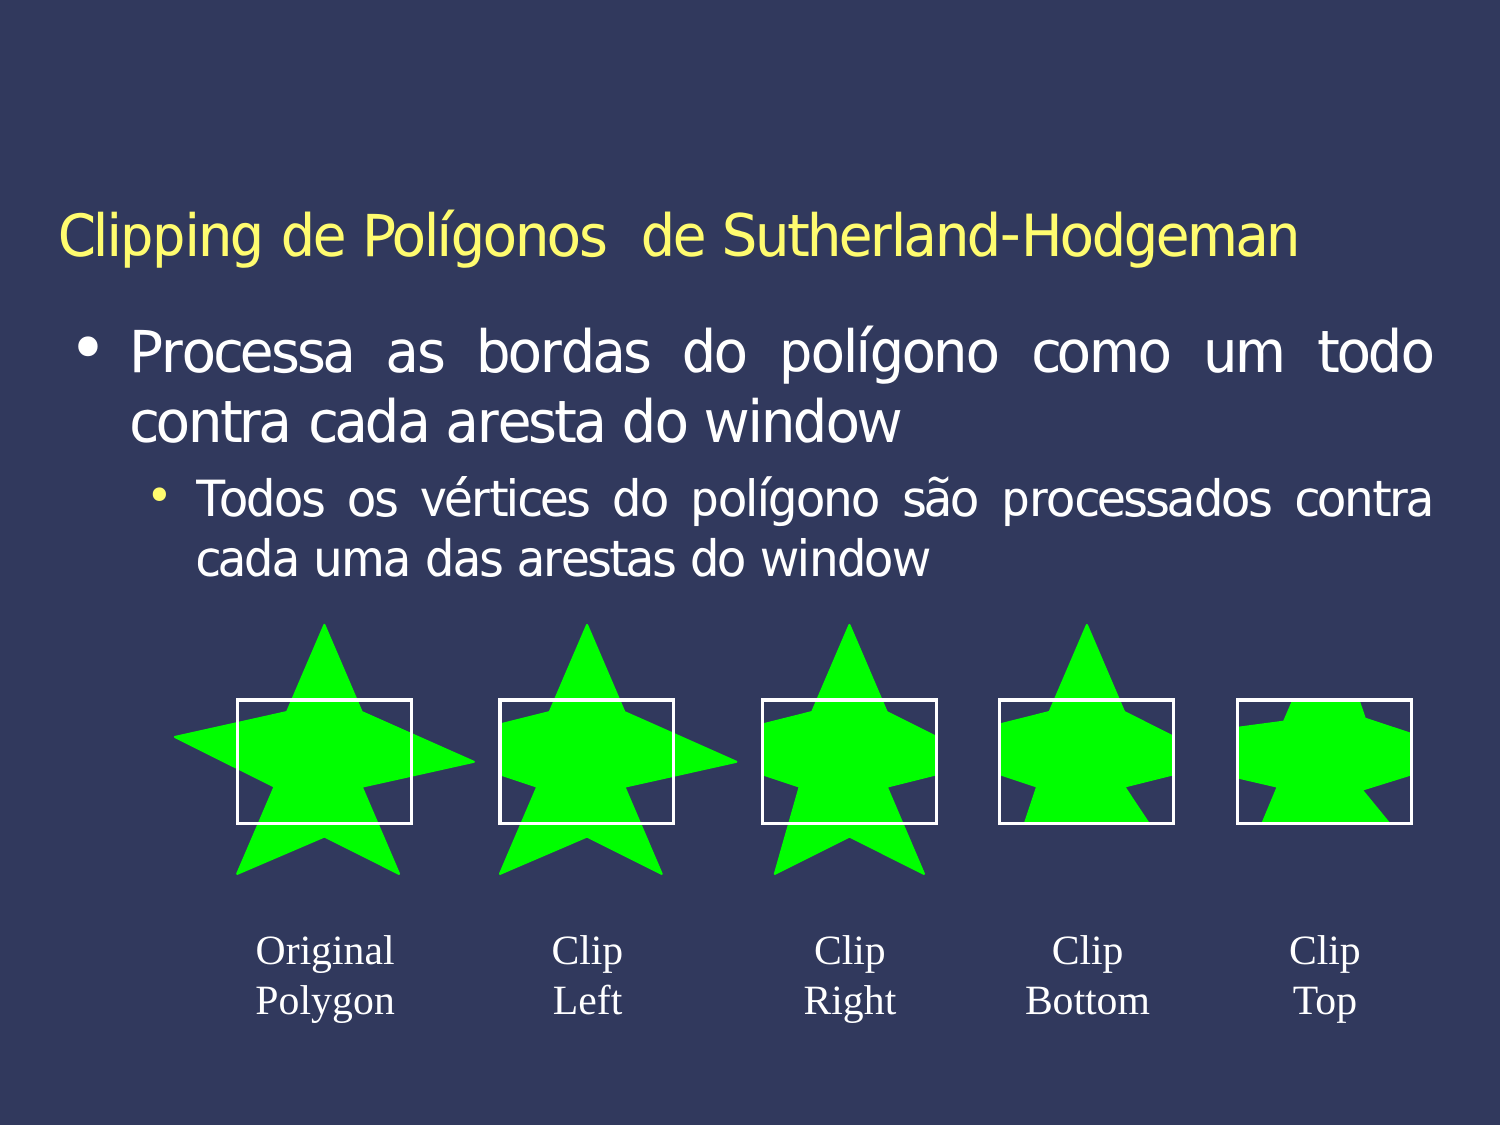

Clipping de Polígonos  de Sutherland-Hodgeman
Processa as bordas do polígono como um todo contra cada aresta do window
Todos os vértices do polígono são processados contra cada uma das arestas do window

Original
Polygon
Clip
Left
Clip
Right
Clip
Bottom
Clip
Top